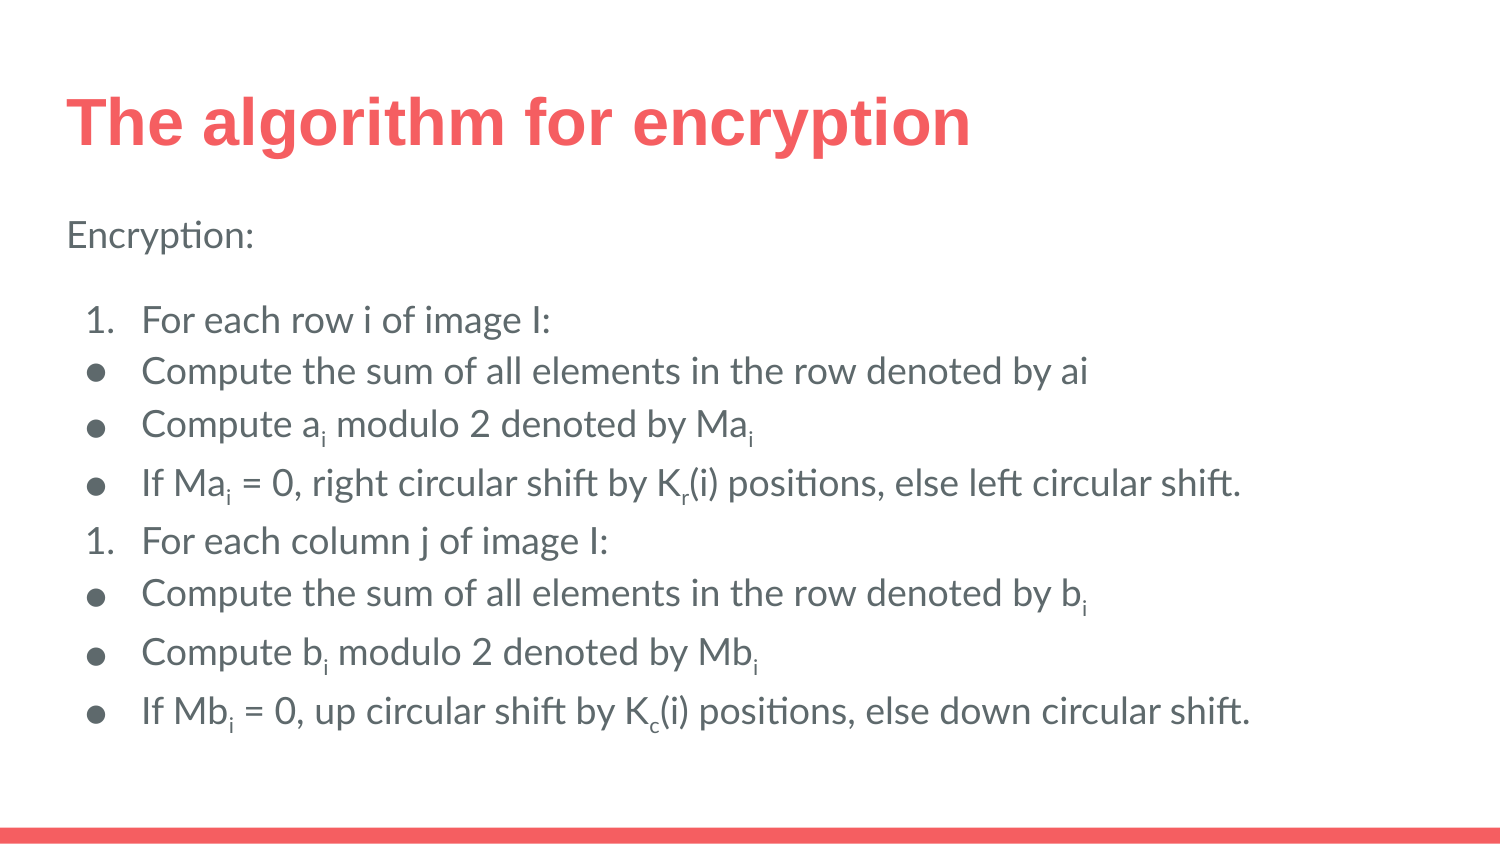

# The algorithm for encryption
Encryption:
For each row i of image I:
Compute the sum of all elements in the row denoted by ai
Compute ai modulo 2 denoted by Mai
If Mai = 0, right circular shift by Kr(i) positions, else left circular shift.
For each column j of image I:
Compute the sum of all elements in the row denoted by bi
Compute bi modulo 2 denoted by Mbi
If Mbi = 0, up circular shift by Kc(i) positions, else down circular shift.